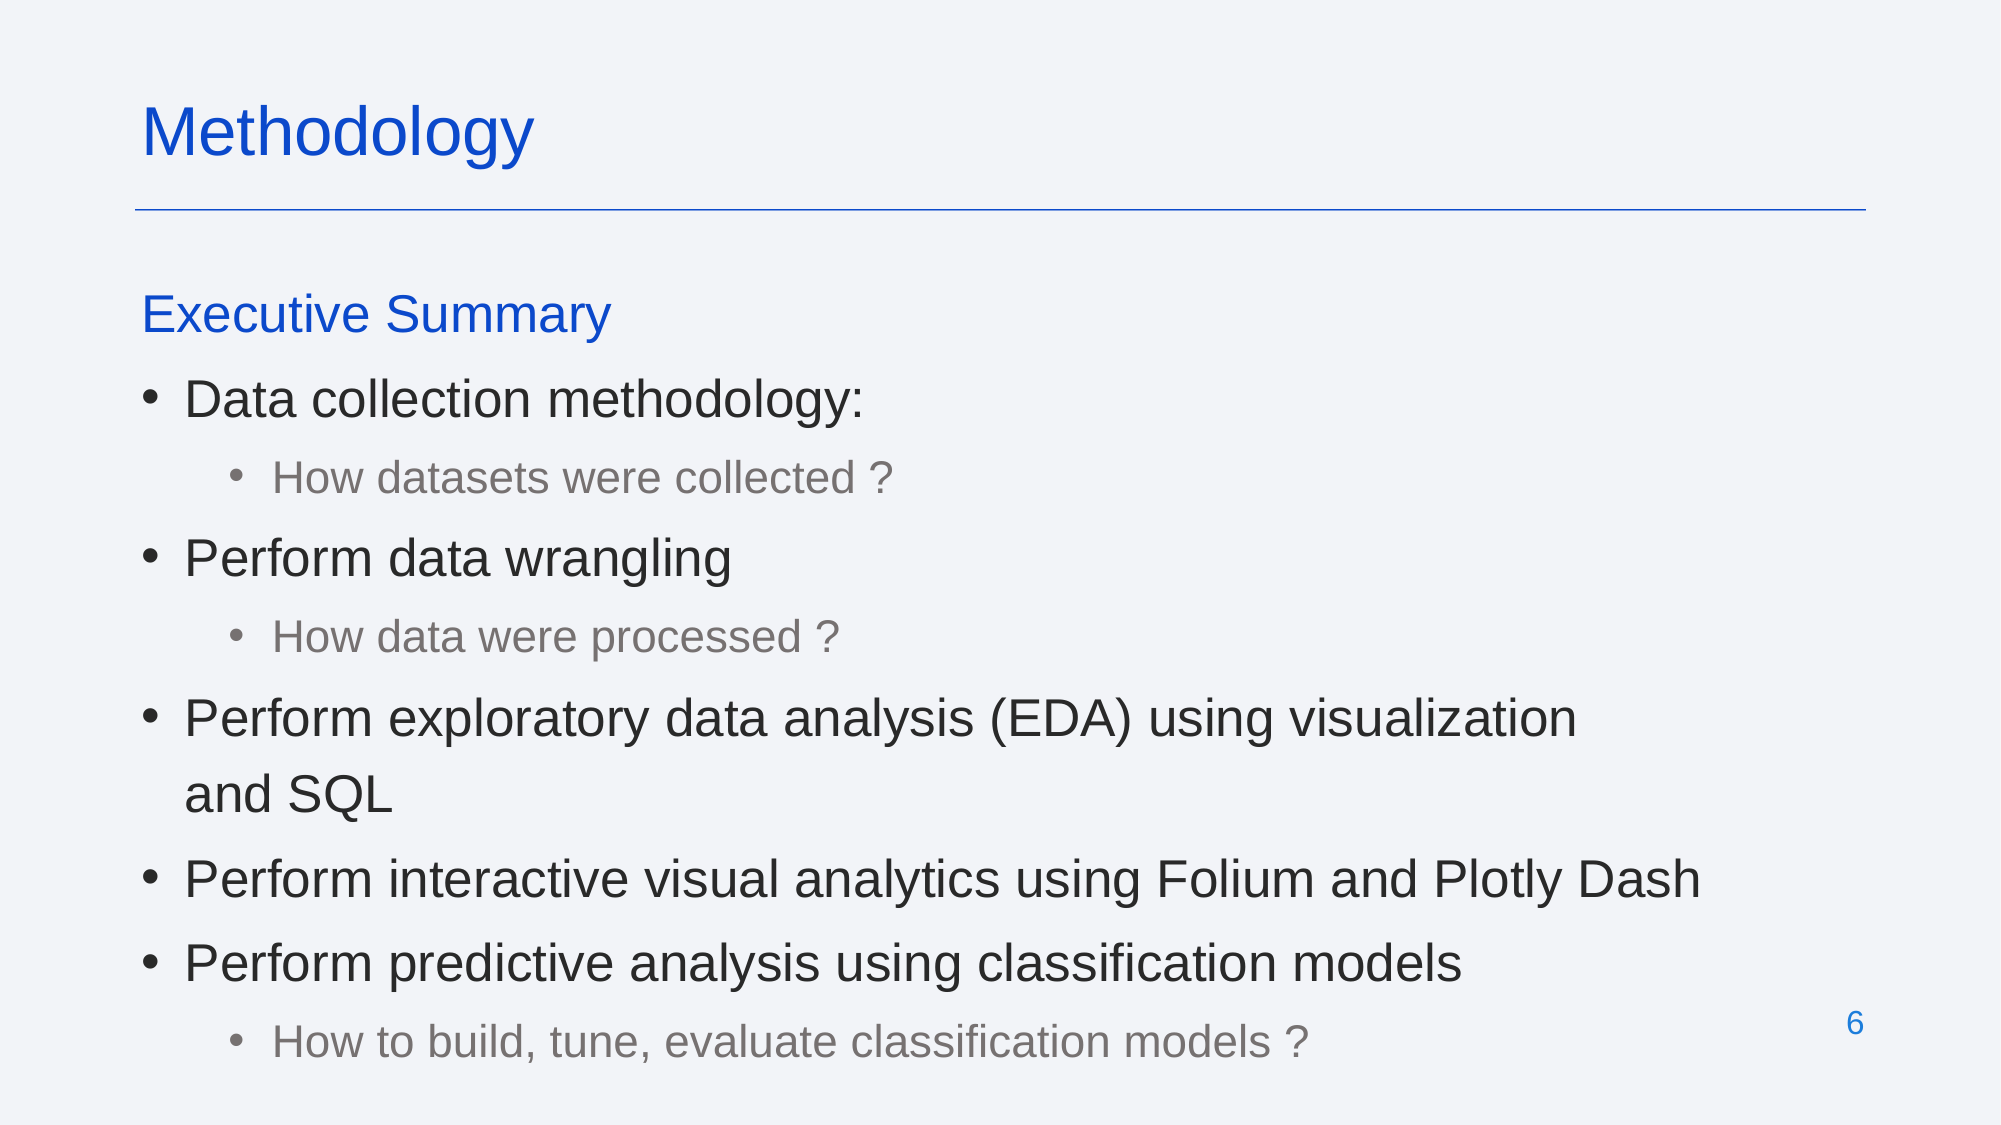

Methodology
Executive Summary
Data collection methodology:
How datasets were collected ?
Perform data wrangling
How data were processed ?
Perform exploratory data analysis (EDA) using visualization and SQL
Perform interactive visual analytics using Folium and Plotly Dash
Perform predictive analysis using classification models
How to build, tune, evaluate classification models ?

6